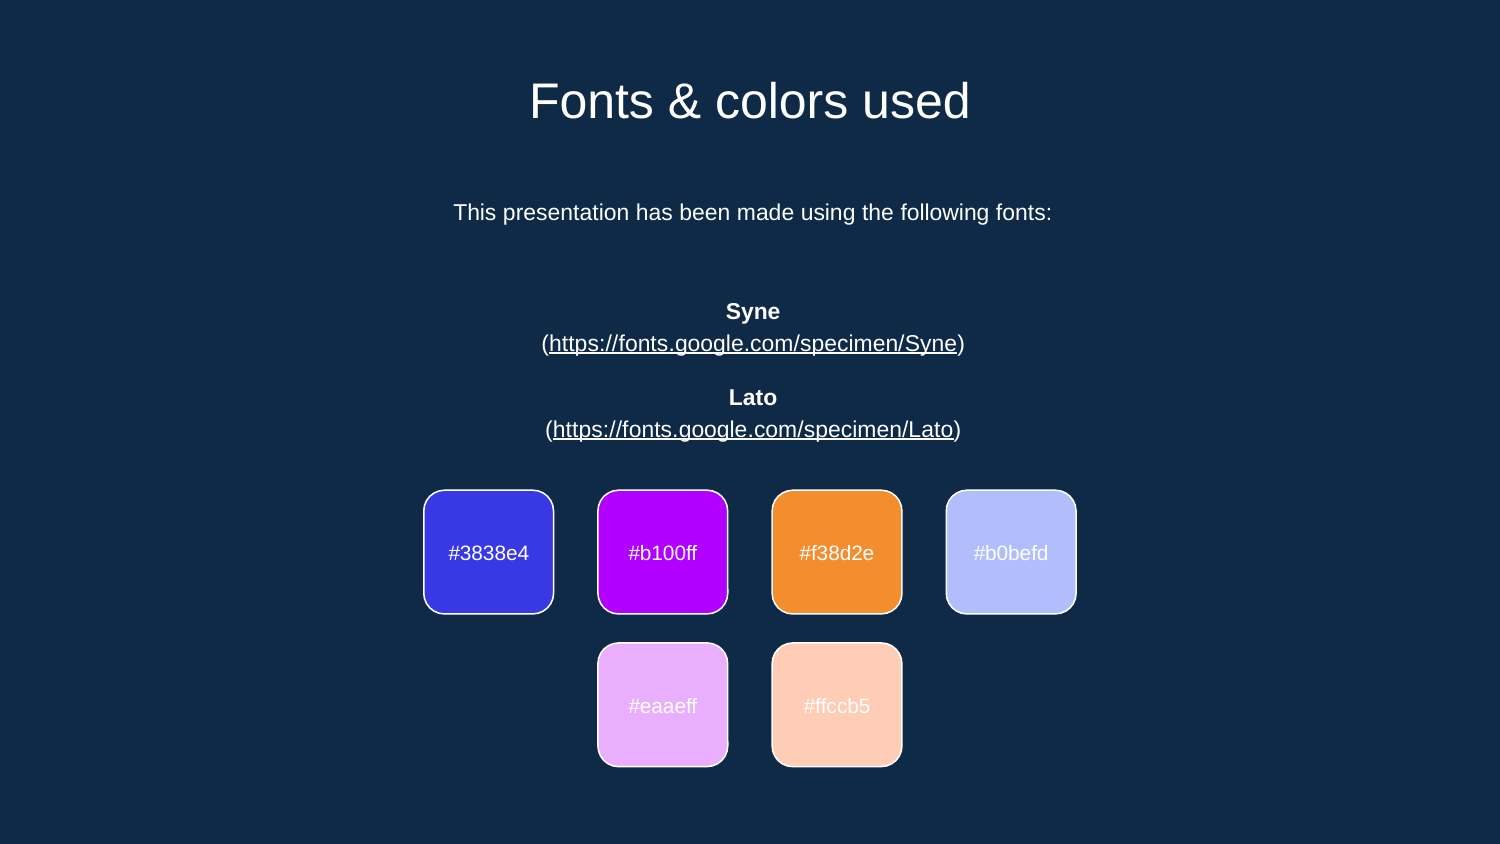

# Fonts & colors used
This presentation has been made using the following fonts:

Syne
(https://fonts.google.com/specimen/Syne)

Lato
(https://fonts.google.com/specimen/Lato)

#3838e4
#b100ff
#f38d2e
#b0befd

#eaaeff
#ffccb5